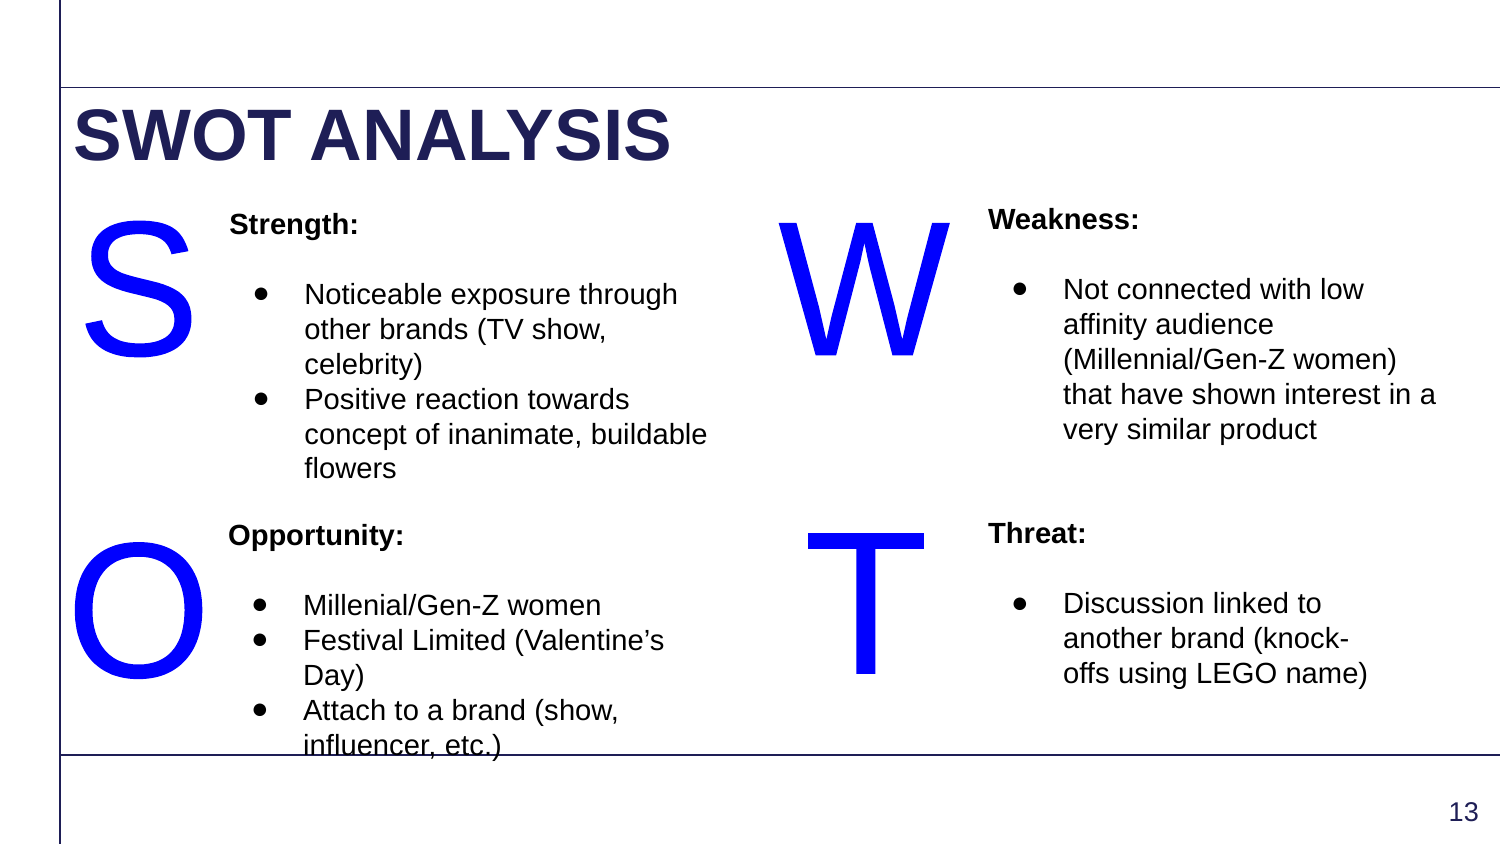

# SWOT ANALYSIS
Weakness:

Not connected with low affinity audience (Millennial/Gen-Z women) that have shown interest in a very similar product
Strength:

Noticeable exposure through other brands (TV show, celebrity)
Positive reaction towards concept of inanimate, buildable flowers
S
W
Threat:

Discussion linked to another brand (knock-offs using LEGO name)
Opportunity:

Millenial/Gen-Z women
Festival Limited (Valentine’s Day)
Attach to a brand (show, influencer, etc.)
T
O
13